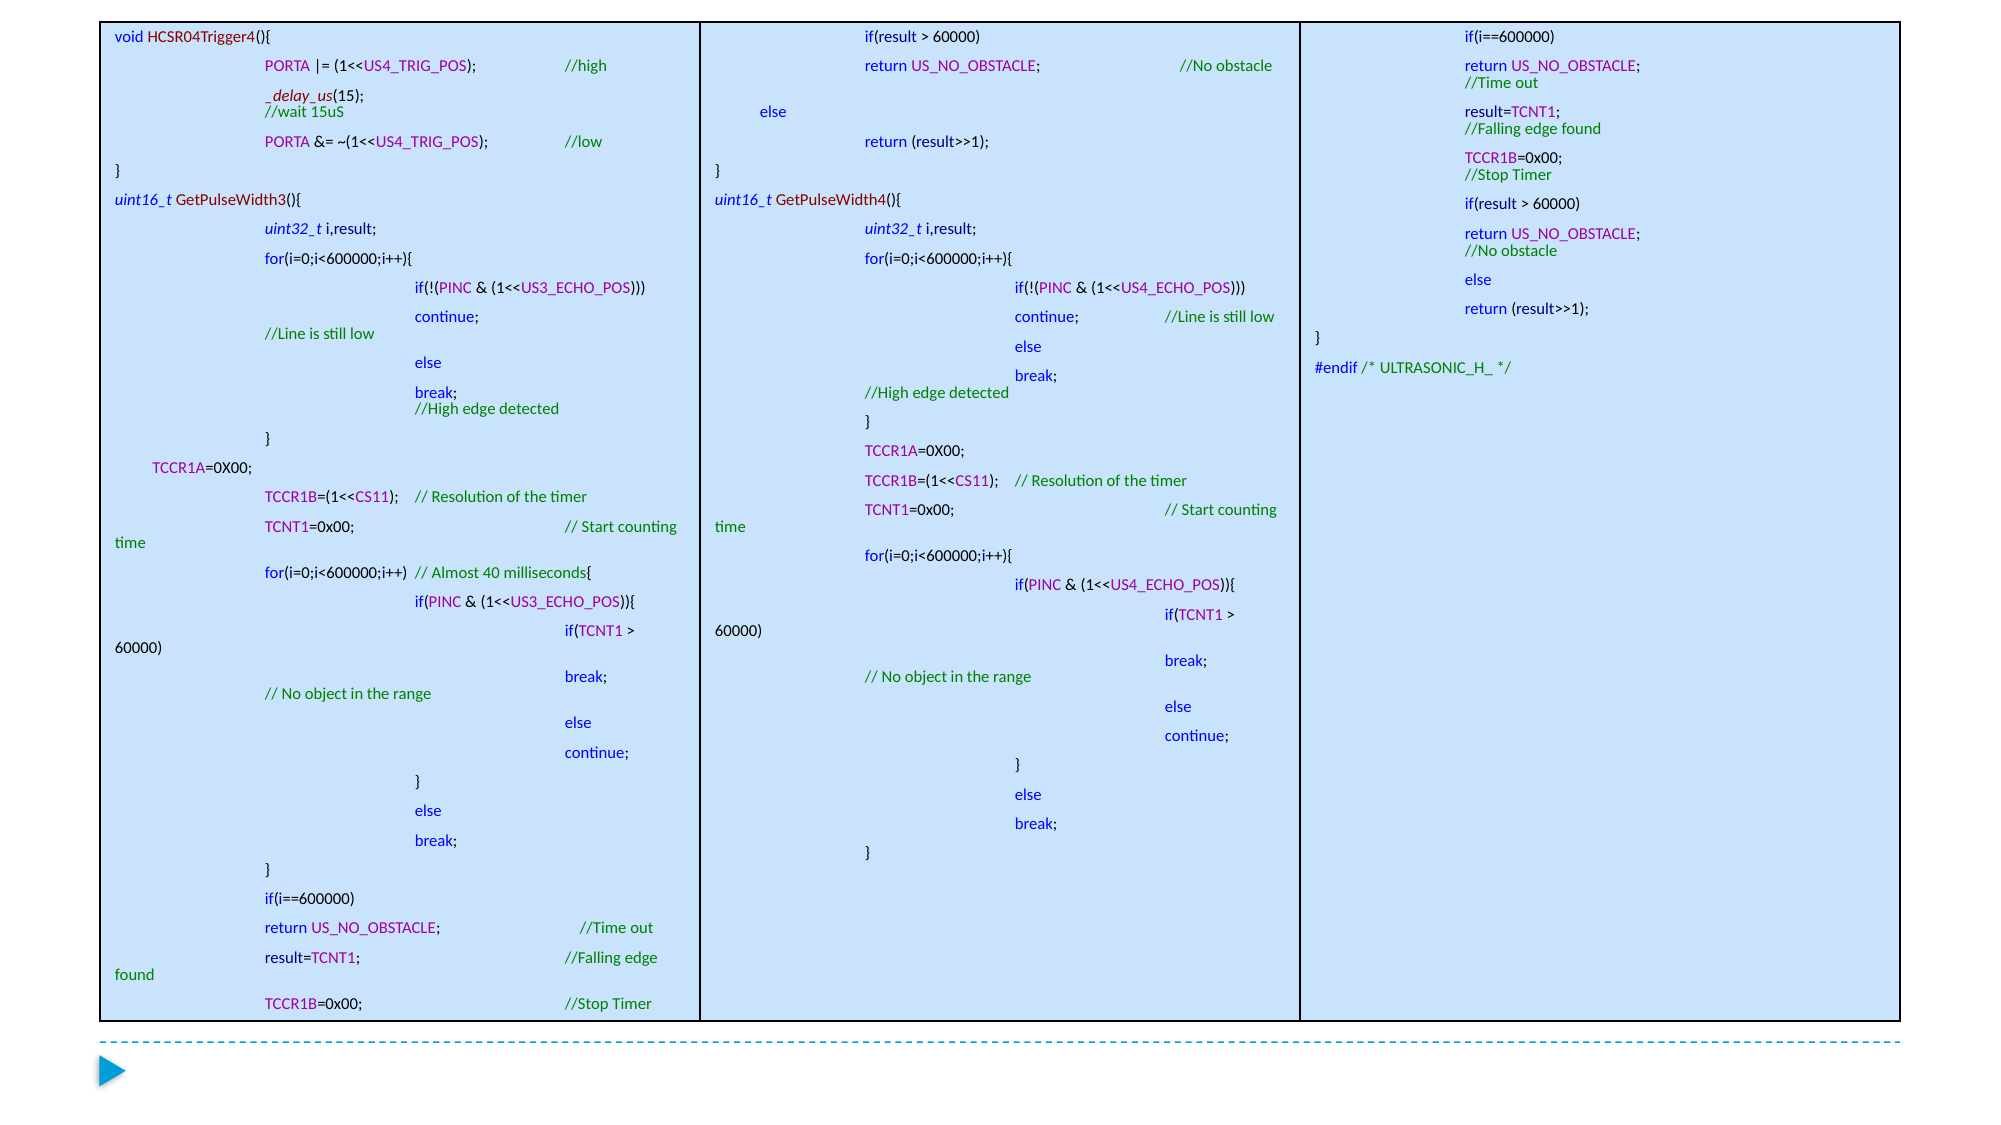

| void HCSR04Trigger4(){ PORTA |= (1<<US4\_TRIG\_POS); //high \_delay\_us(15); //wait 15uS PORTA &= ~(1<<US4\_TRIG\_POS); //low } uint16\_t GetPulseWidth3(){ uint32\_t i,result; for(i=0;i<600000;i++){ if(!(PINC & (1<<US3\_ECHO\_POS))) continue; //Line is still low else break; //High edge detected } TCCR1A=0X00; TCCR1B=(1<<CS11); // Resolution of the timer TCNT1=0x00; // Start counting time for(i=0;i<600000;i++) // Almost 40 milliseconds{ if(PINC & (1<<US3\_ECHO\_POS)){ if(TCNT1 > 60000) break; // No object in the range else continue; } else break; } if(i==600000) return US\_NO\_OBSTACLE; //Time out result=TCNT1; //Falling edge found TCCR1B=0x00; //Stop Timer | if(result > 60000) return US\_NO\_OBSTACLE; //No obstacle else return (result>>1); } uint16\_t GetPulseWidth4(){ uint32\_t i,result; for(i=0;i<600000;i++){ if(!(PINC & (1<<US4\_ECHO\_POS))) continue; //Line is still low else break; //High edge detected } TCCR1A=0X00; TCCR1B=(1<<CS11); // Resolution of the timer TCNT1=0x00; // Start counting time for(i=0;i<600000;i++){ if(PINC & (1<<US4\_ECHO\_POS)){ if(TCNT1 > 60000) break; // No object in the range else continue; } else break; } | if(i==600000) return US\_NO\_OBSTACLE; //Time out result=TCNT1; //Falling edge found TCCR1B=0x00; //Stop Timer if(result > 60000) return US\_NO\_OBSTACLE; //No obstacle else return (result>>1); } #endif /\* ULTRASONIC\_H\_ \*/ |
| --- | --- | --- |
67